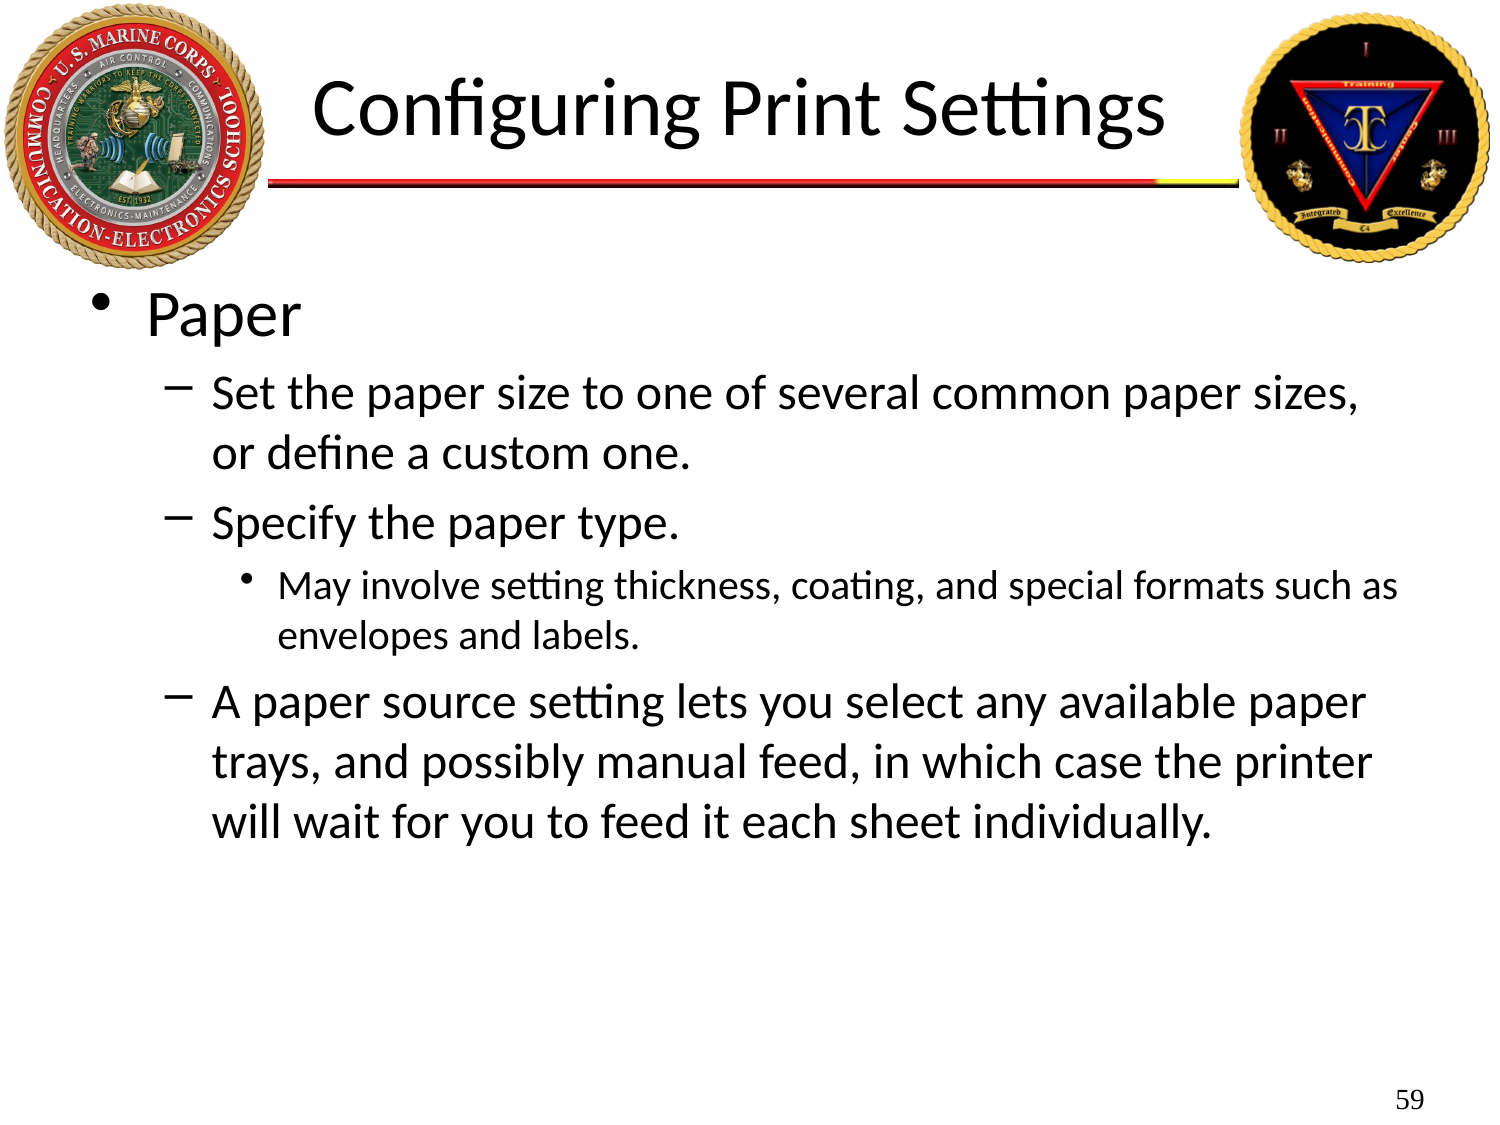

# Configuring Print Settings
Paper
Set the paper size to one of several common paper sizes, or define a custom one.
Specify the paper type.
May involve setting thickness, coating, and special formats such as envelopes and labels.
A paper source setting lets you select any available paper trays, and possibly manual feed, in which case the printer will wait for you to feed it each sheet individually.